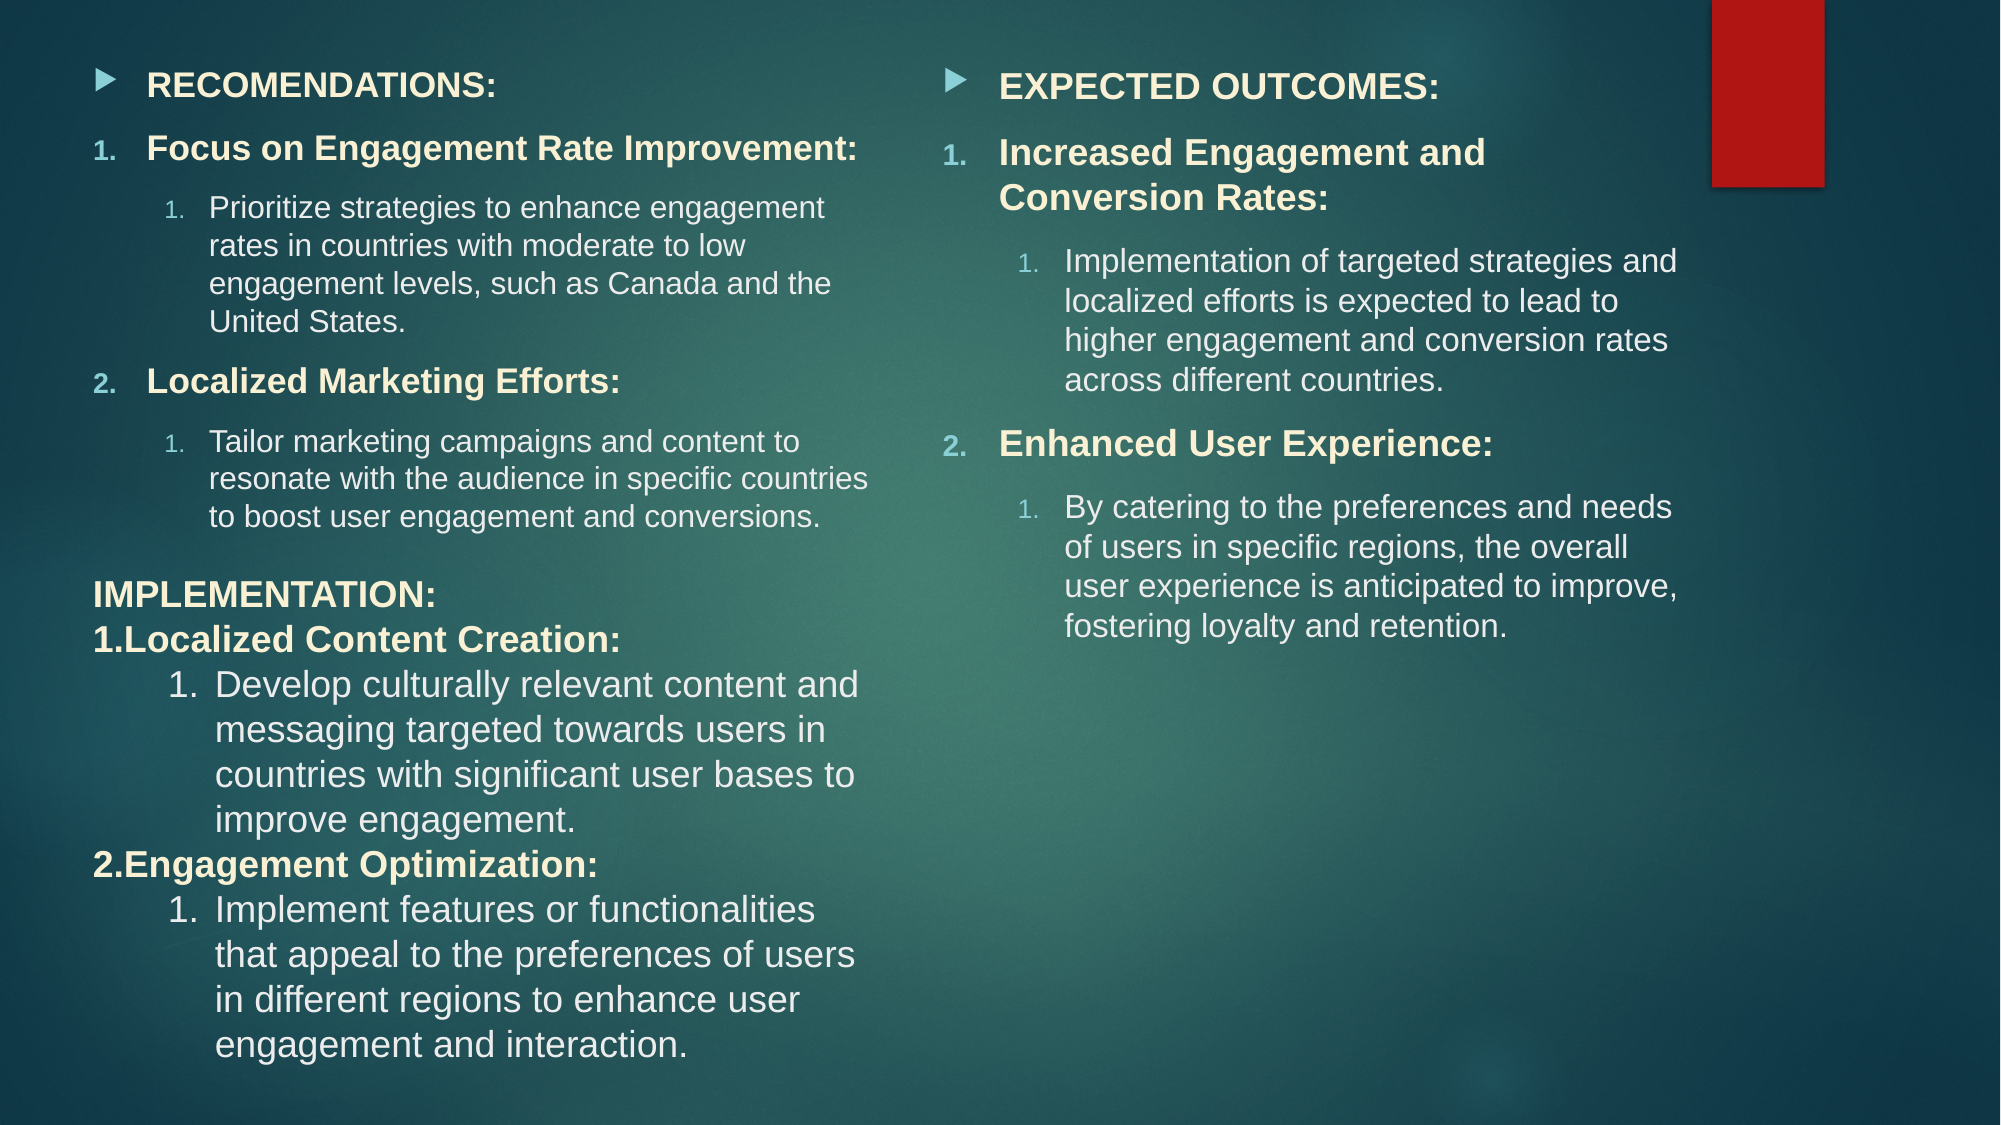

RECOMENDATIONS:
Focus on Engagement Rate Improvement:
Prioritize strategies to enhance engagement rates in countries with moderate to low engagement levels, such as Canada and the United States.
Localized Marketing Efforts:
Tailor marketing campaigns and content to resonate with the audience in specific countries to boost user engagement and conversions.

EXPECTED OUTCOMES:
Increased Engagement and Conversion Rates:
Implementation of targeted strategies and localized efforts is expected to lead to higher engagement and conversion rates across different countries.
Enhanced User Experience:
By catering to the preferences and needs of users in specific regions, the overall user experience is anticipated to improve, fostering loyalty and retention.

IMPLEMENTATION:
Localized Content Creation:
Develop culturally relevant content and messaging targeted towards users in countries with significant user bases to improve engagement.
Engagement Optimization:
Implement features or functionalities that appeal to the preferences of users in different regions to enhance user engagement and interaction.